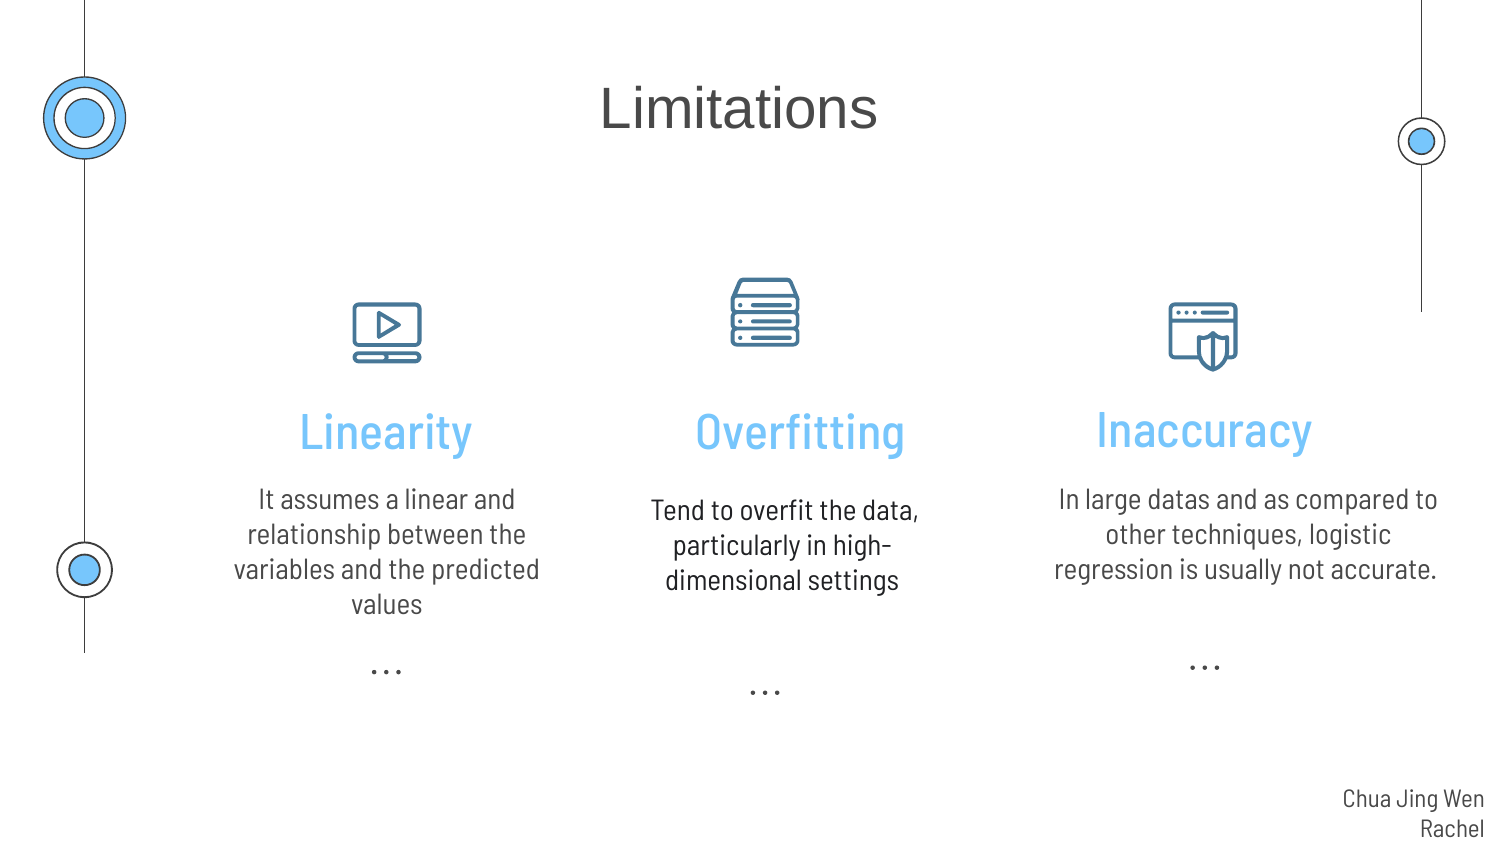

# Limitations

Inaccuracy
Linearity
Overfitting
It assumes a linear and relationship between the variables and the predicted values
In large datas and as compared to other techniques, logistic regression is usually not accurate.
 Tend to overfit the data, particularly in high-dimensional settings

Chua Jing Wen Rachel